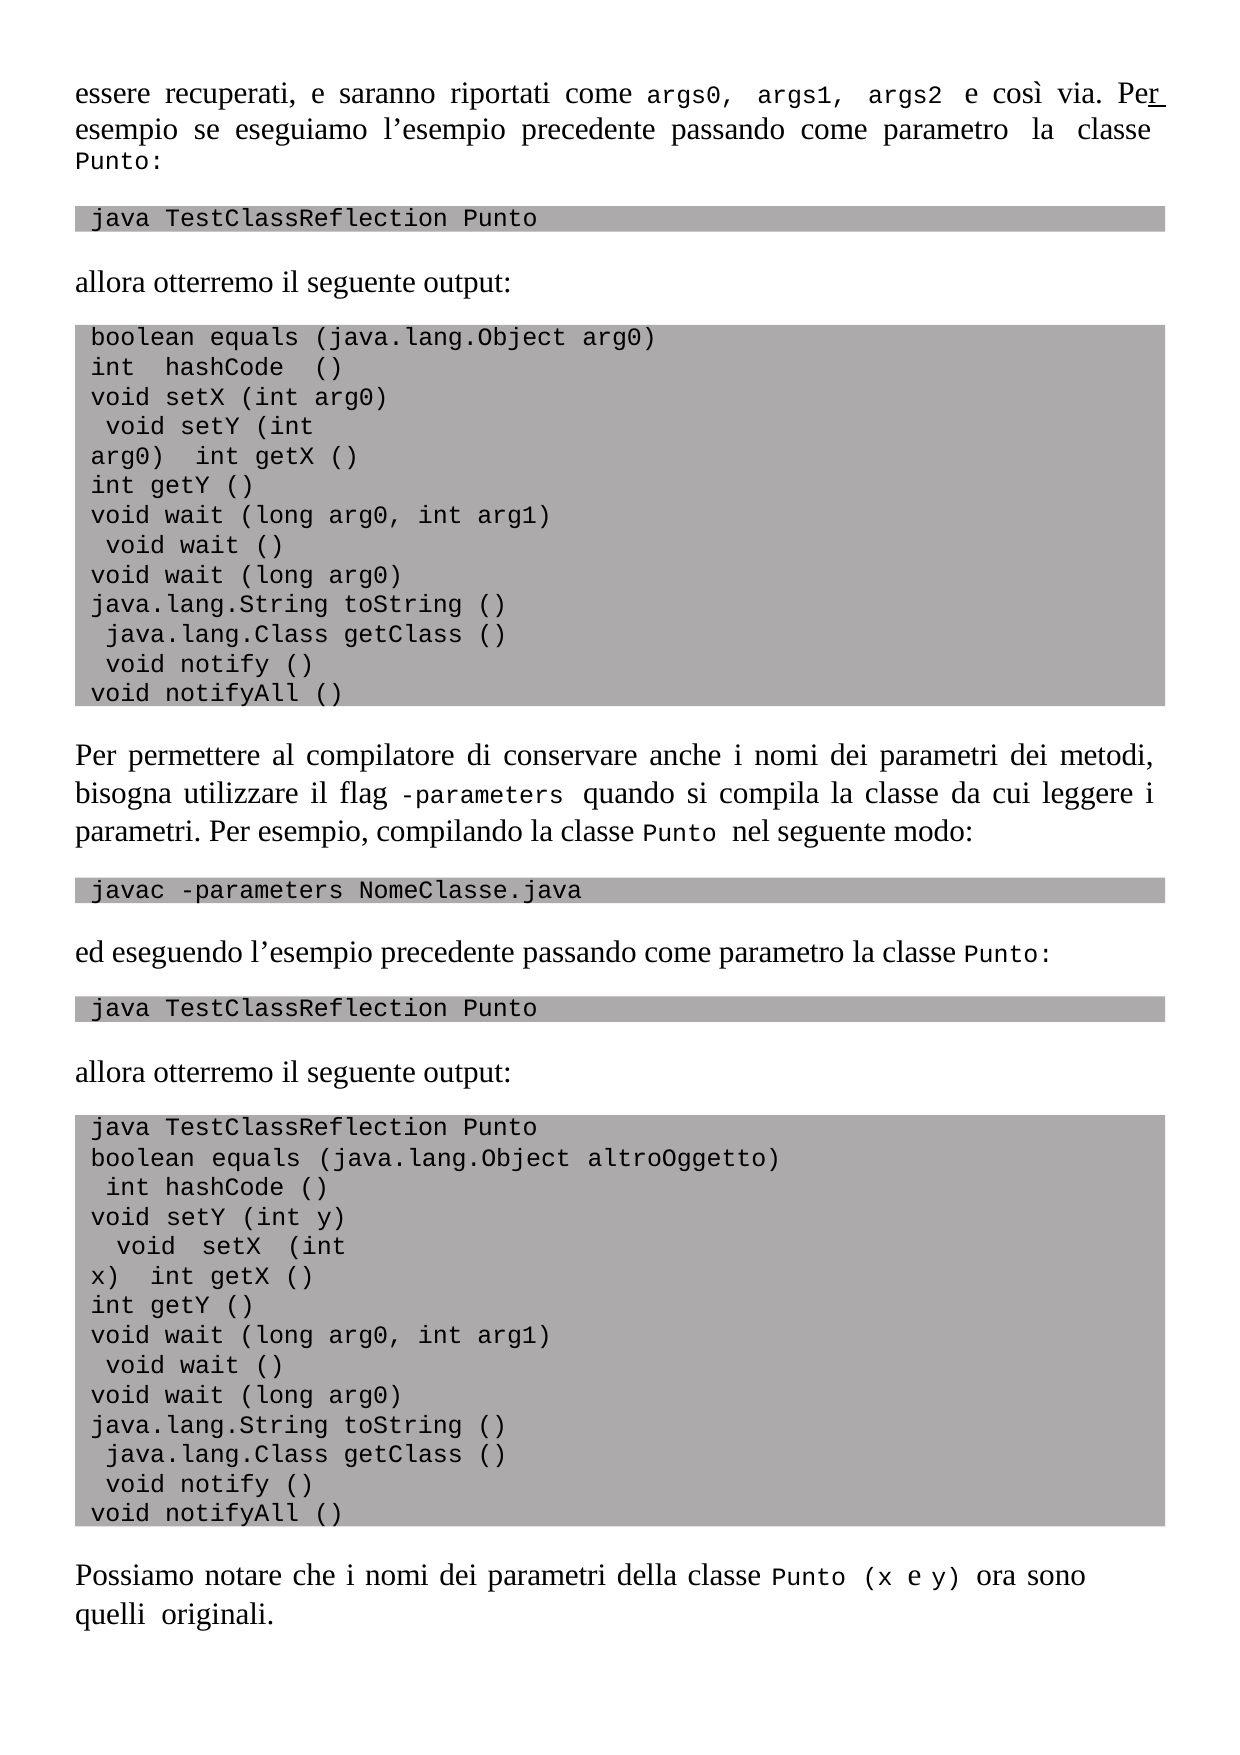

essere recuperati, e saranno riportati come args0, args1, args2 e così via. Per  esempio se eseguiamo l’esempio precedente passando come parametro la classe  Punto:
java TestClassReflection Punto
allora otterremo il seguente output:
boolean equals (java.lang.Object arg0)
int hashCode ()  void setX (int arg0)  void setY (int arg0)  int getX ()
int getY ()
void wait (long arg0, int arg1)  void wait ()
void wait (long arg0)  java.lang.String toString ()  java.lang.Class getClass ()  void notify ()
void notifyAll ()
Per permettere al compilatore di conservare anche i nomi dei parametri dei metodi,  bisogna utilizzare il flag -parameters quando si compila la classe da cui leggere i  parametri. Per esempio, compilando la classe Punto nel seguente modo:
javac -parameters NomeClasse.java
ed eseguendo l’esempio precedente passando come parametro la classe Punto:
java TestClassReflection Punto
allora otterremo il seguente output:
java TestClassReflection Punto
boolean equals (java.lang.Object altroOggetto)  int hashCode ()
void setY (int y)  void setX (int x)  int getX ()
int getY ()
void wait (long arg0, int arg1)  void wait ()
void wait (long arg0)  java.lang.String toString ()  java.lang.Class getClass ()  void notify ()
void notifyAll ()
Possiamo notare che i nomi dei parametri della classe Punto (x e y) ora sono quelli  originali.